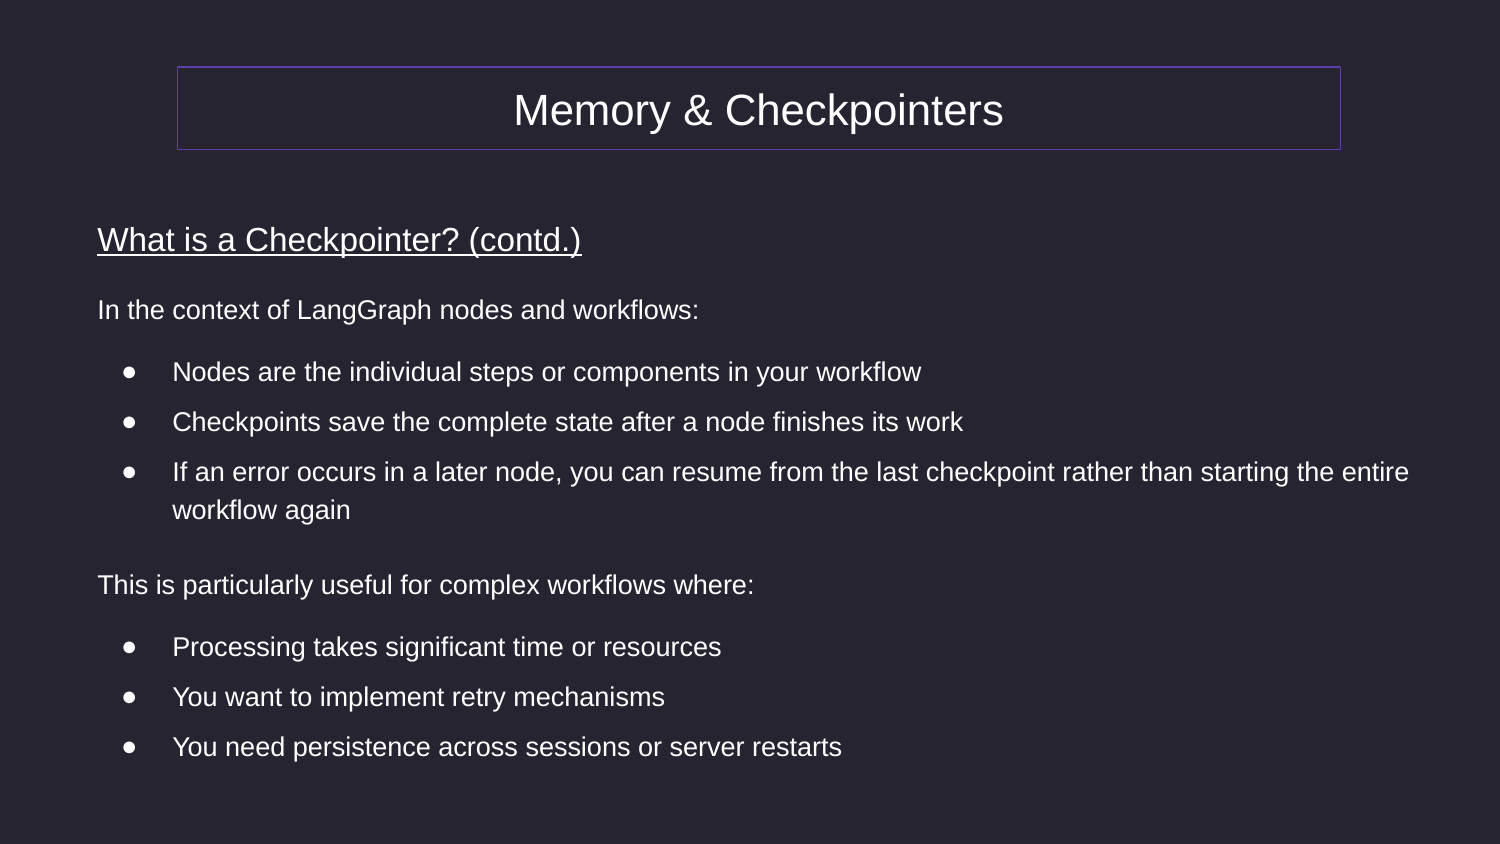

Memory & Checkpointers
What is a Checkpointer? (contd.)
In the context of LangGraph nodes and workflows:
Nodes are the individual steps or components in your workflow
Checkpoints save the complete state after a node finishes its work
If an error occurs in a later node, you can resume from the last checkpoint rather than starting the entire workflow again
This is particularly useful for complex workflows where:
Processing takes significant time or resources
You want to implement retry mechanisms
You need persistence across sessions or server restarts